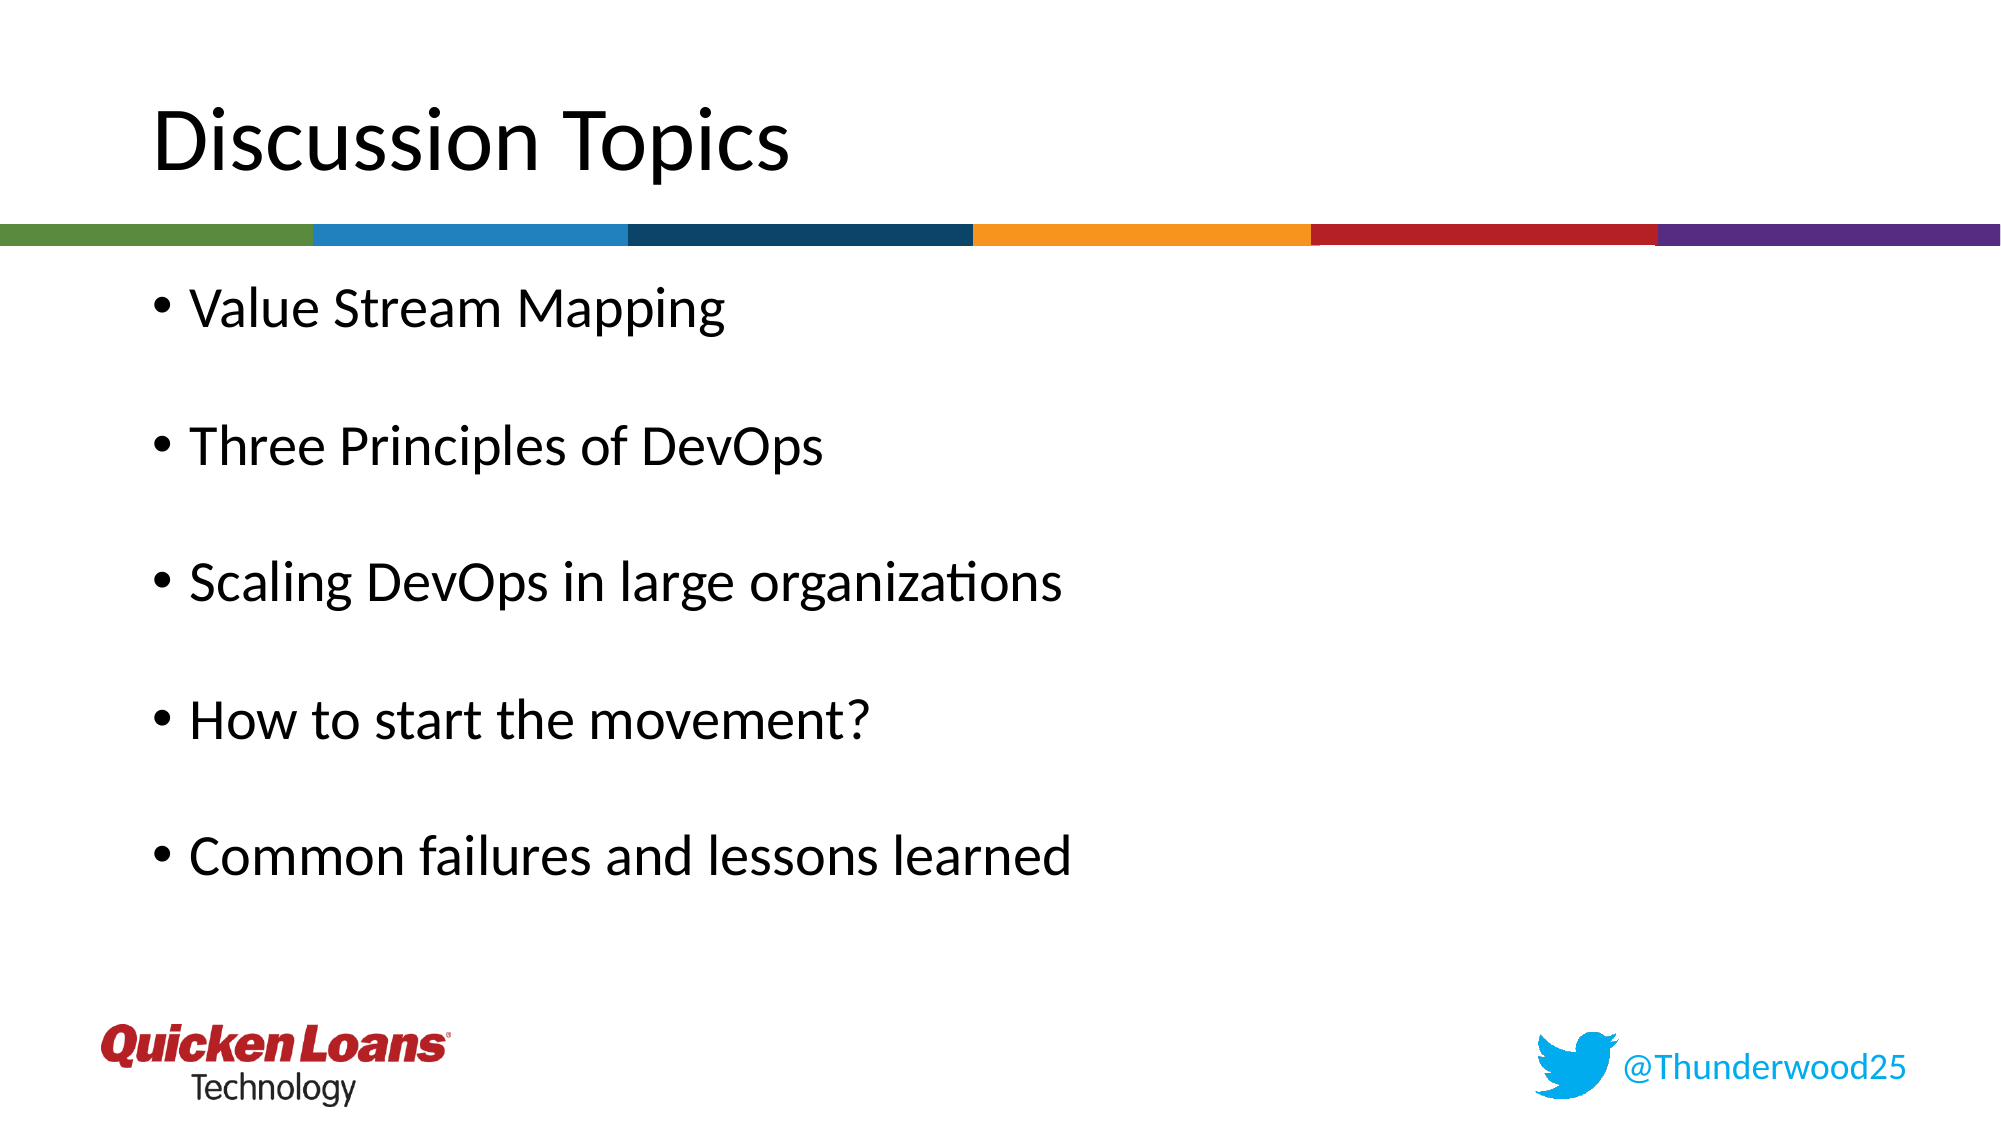

# Discussion Topics
Value Stream Mapping

Three Principles of DevOps

Scaling DevOps in large organizations

How to start the movement?

Common failures and lessons learned